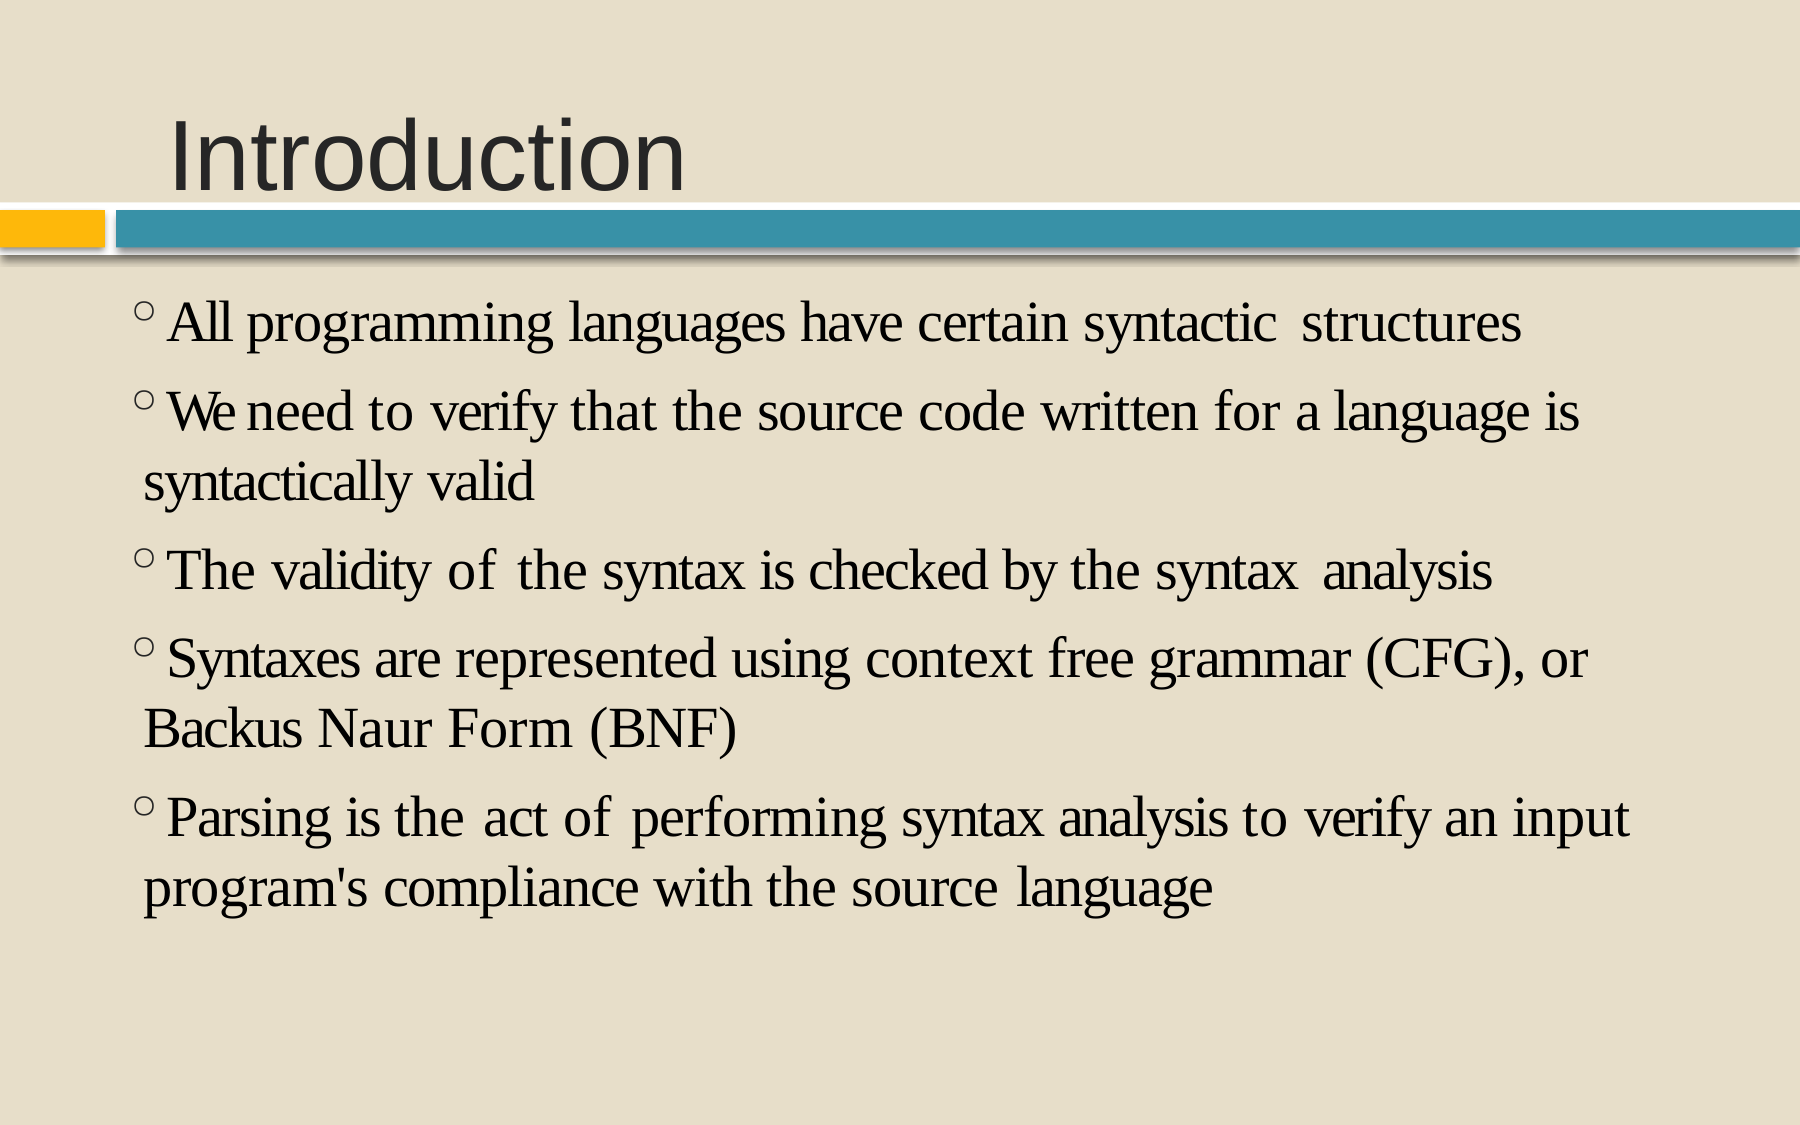

# Introduction
All programming languages have certain syntactic structures
We need to verify that the source code written for a language is  syntactically valid
The validity of	the syntax is checked by the syntax analysis
Syntaxes are represented using context free grammar (CFG), or  Backus Naur Form (BNF)
Parsing is the act of	performing syntax analysis to verify an input  program's compliance with the source language